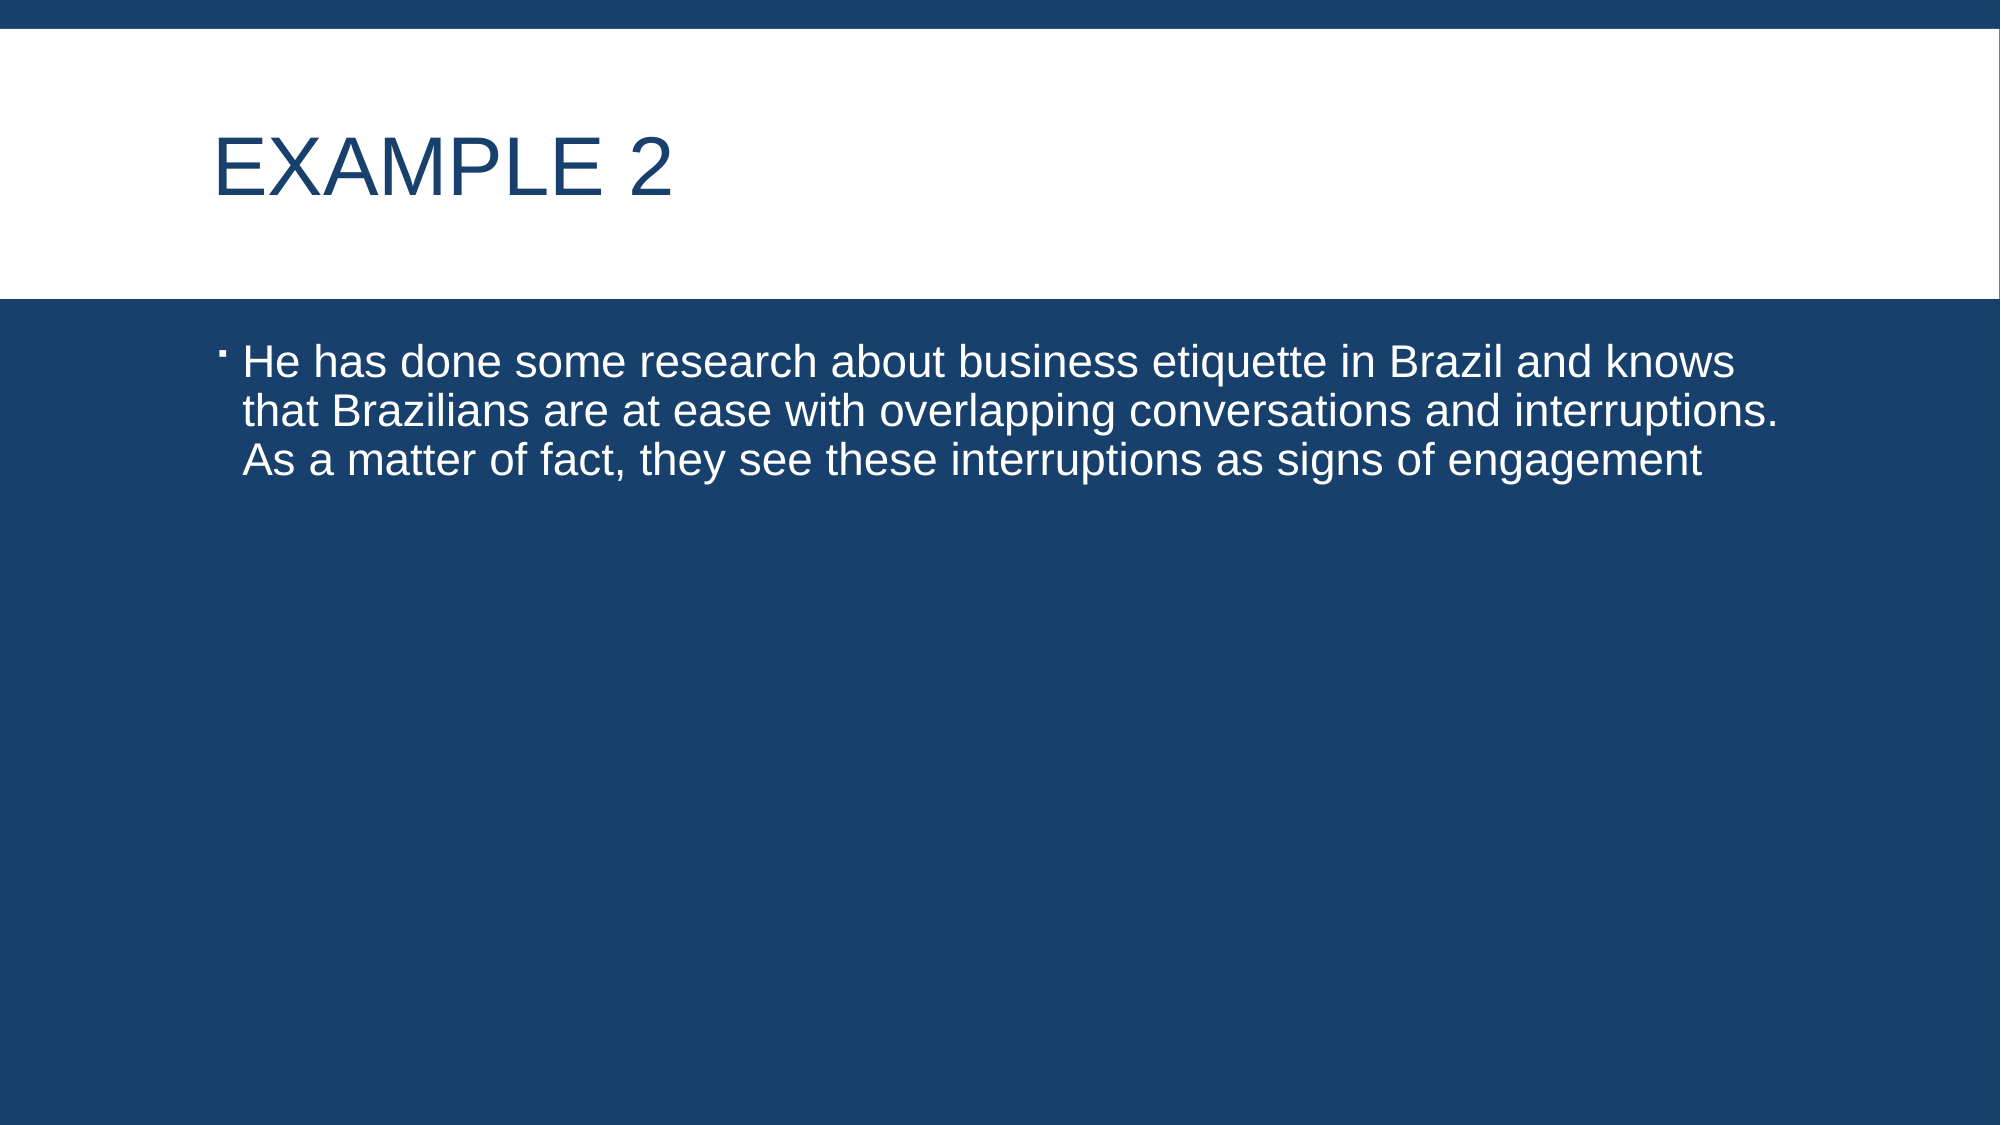

# Example 2
He has done some research about business etiquette in Brazil and knows that Brazilians are at ease with overlapping conversations and interruptions. As a matter of fact, they see these interruptions as signs of engagement